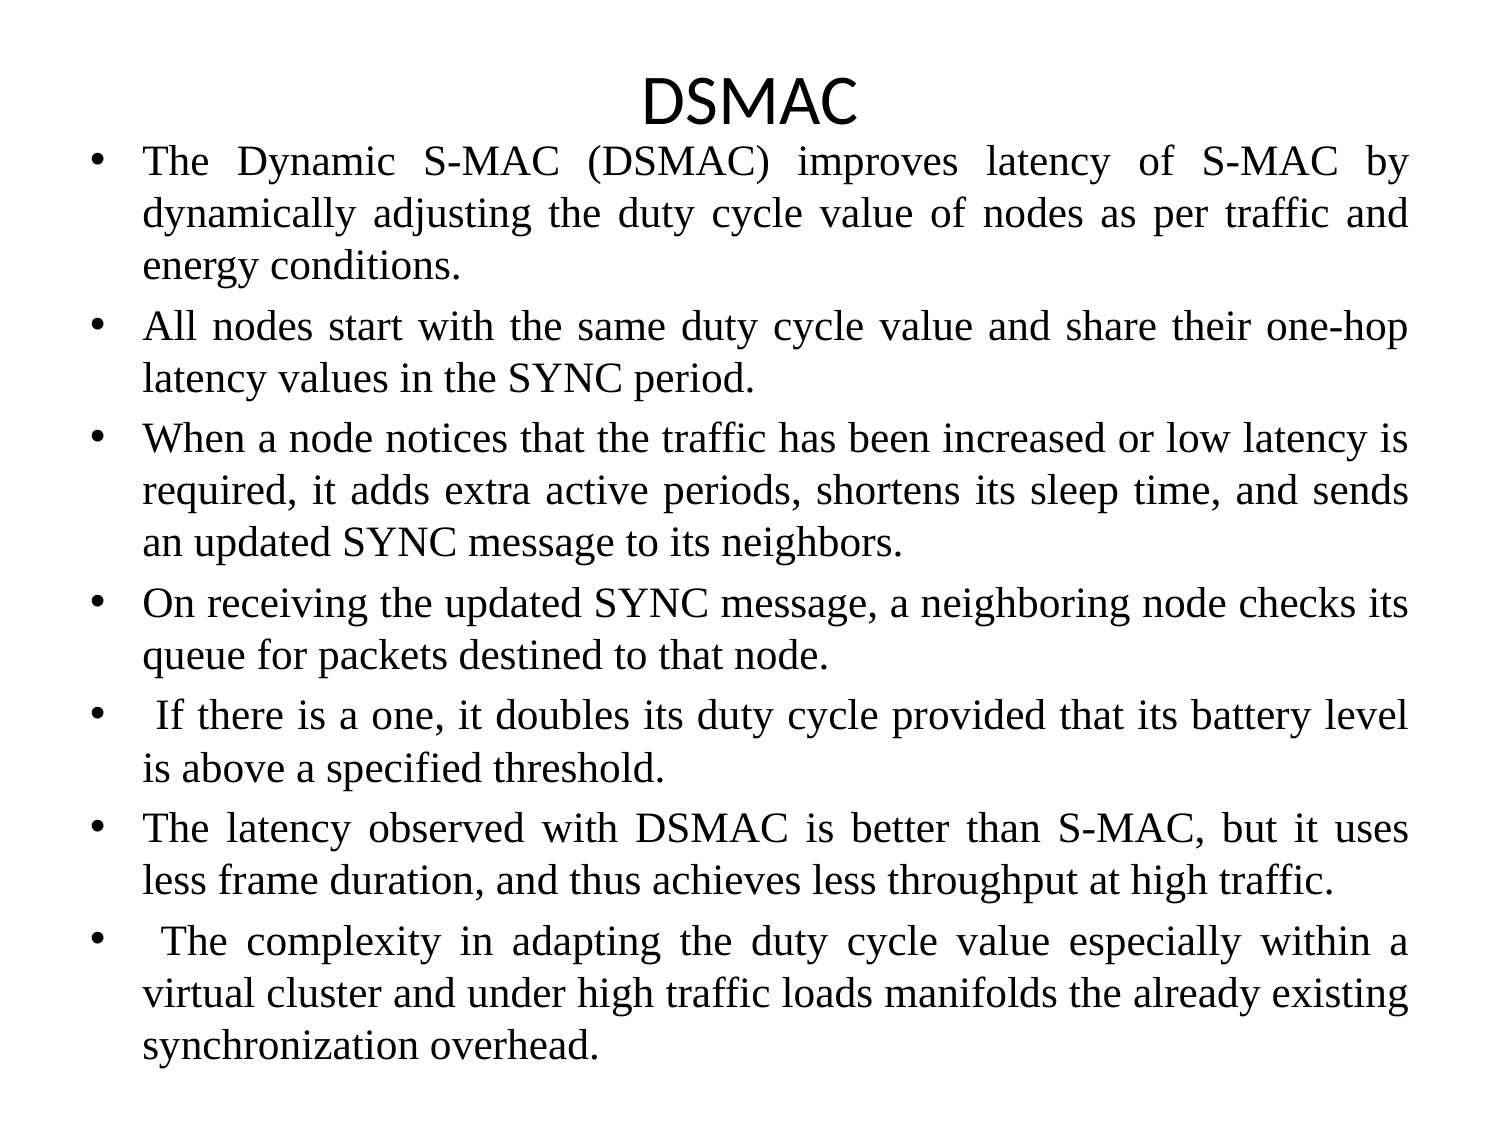

# DSMAC
The Dynamic S-MAC (DSMAC) improves latency of S-MAC by dynamically adjusting the duty cycle value of nodes as per traffic and energy conditions.
All nodes start with the same duty cycle value and share their one-hop latency values in the SYNC period.
When a node notices that the traffic has been increased or low latency is required, it adds extra active periods, shortens its sleep time, and sends an updated SYNC message to its neighbors.
On receiving the updated SYNC message, a neighboring node checks its queue for packets destined to that node.
 If there is a one, it doubles its duty cycle provided that its battery level is above a specified threshold.
The latency observed with DSMAC is better than S-MAC, but it uses less frame duration, and thus achieves less throughput at high traffic.
 The complexity in adapting the duty cycle value especially within a virtual cluster and under high traffic loads manifolds the already existing synchronization overhead.